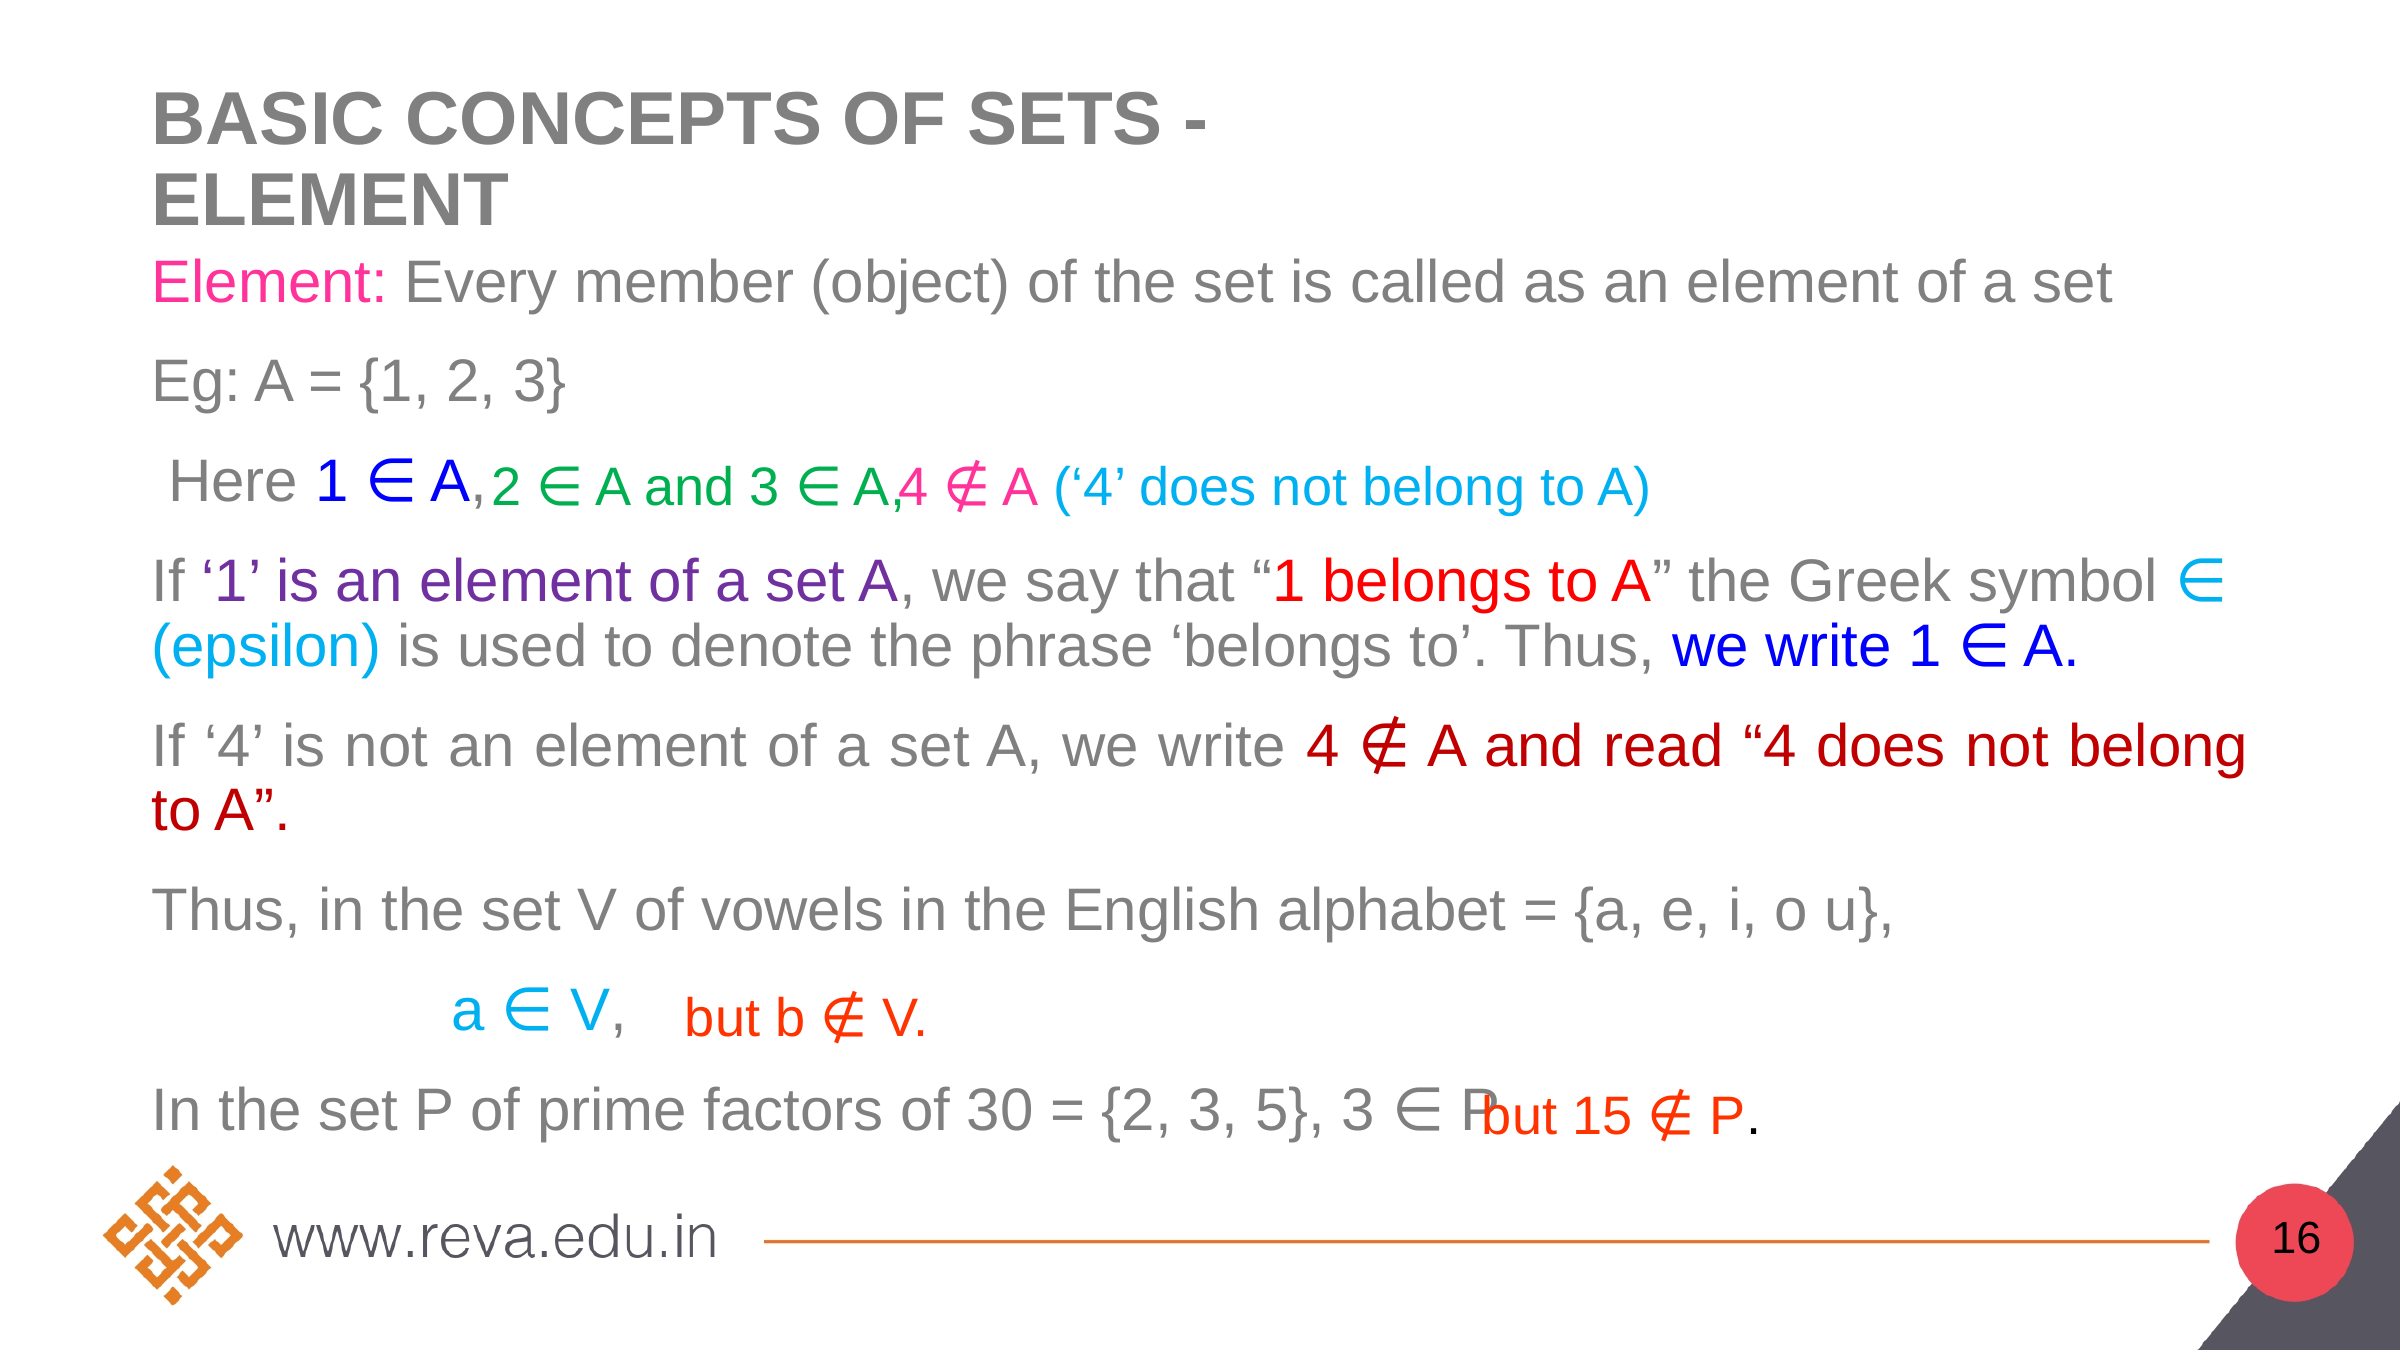

# Basic concepts of sets - element
Element: Every member (object) of the set is called as an element of a set
Eg: A = {1, 2, 3}
 Here 1 ∈ A,
If ‘1’ is an element of a set A, we say that “1 belongs to A” the Greek symbol ∈ (epsilon) is used to denote the phrase ‘belongs to’. Thus, we write 1 ∈ A.
If ‘4’ is not an element of a set A, we write 4 ∉ A and read “4 does not belong to A”.
Thus, in the set V of vowels in the English alphabet = {a, e, i, o u},
		a ∈ V,
In the set P of prime factors of 30 = {2, 3, 5}, 3 ∈ P
4 ∉ A (‘4’ does not belong to A)
2 ∈ A and 3 ∈ A,
but b ∉ V.
but 15 ∉ P.
16